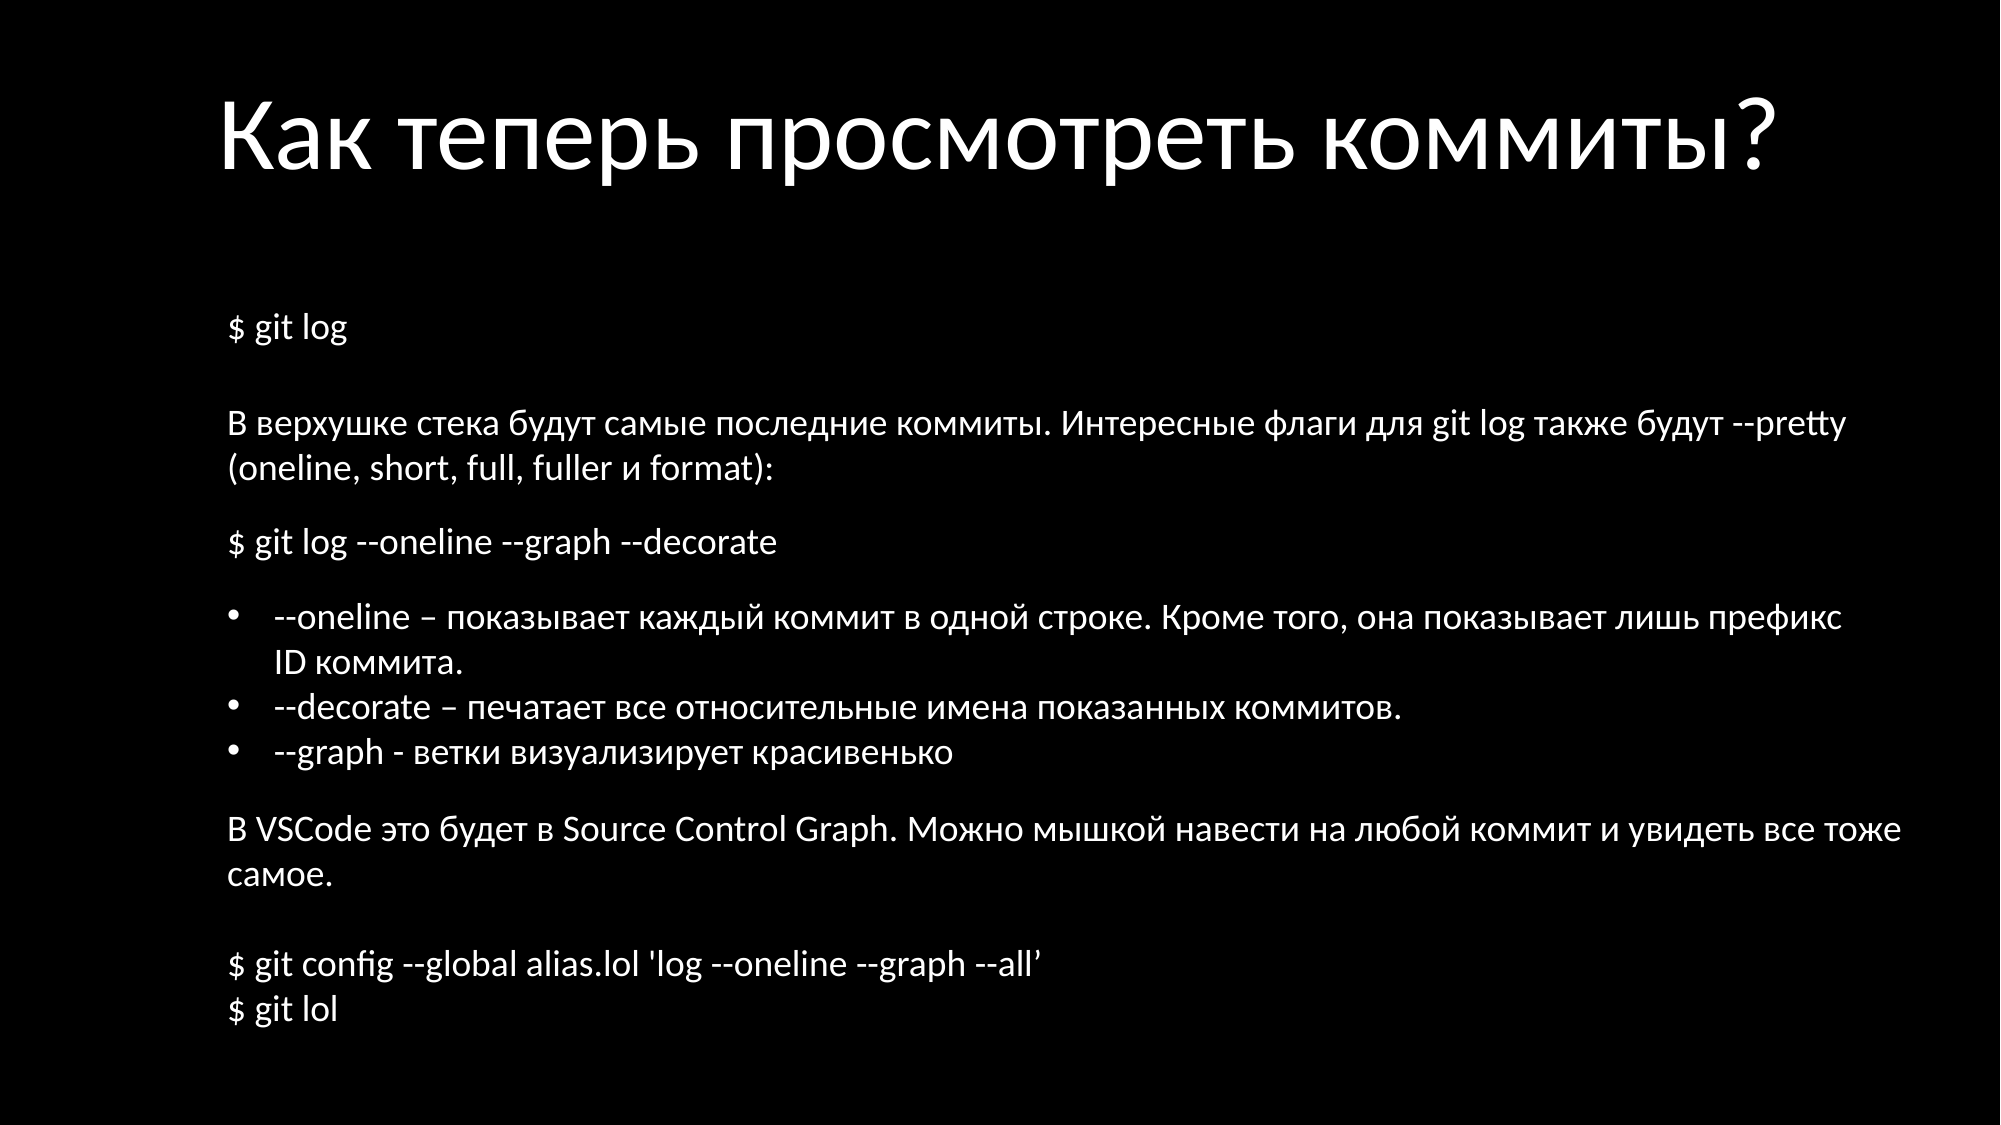

Как теперь просмотреть коммиты?
$ git log
В верхушке стека будут самые последние коммиты. Интересные флаги для git log также будут --pretty (oneline, short, full, fuller и format):
$ git log --oneline --graph --decorate
--oneline – показывает каждый коммит в одной строке. Кроме того, она показывает лишь префикс ID коммита.
--decorate – печатает все относительные имена показанных коммитов.
--graph - ветки визуализирует красивенько
В VSCode это будет в Source Control Graph. Можно мышкой навести на любой коммит и увидеть все тоже самое.

$ git config --global alias.lol 'log --oneline --graph --all’
$ git lol